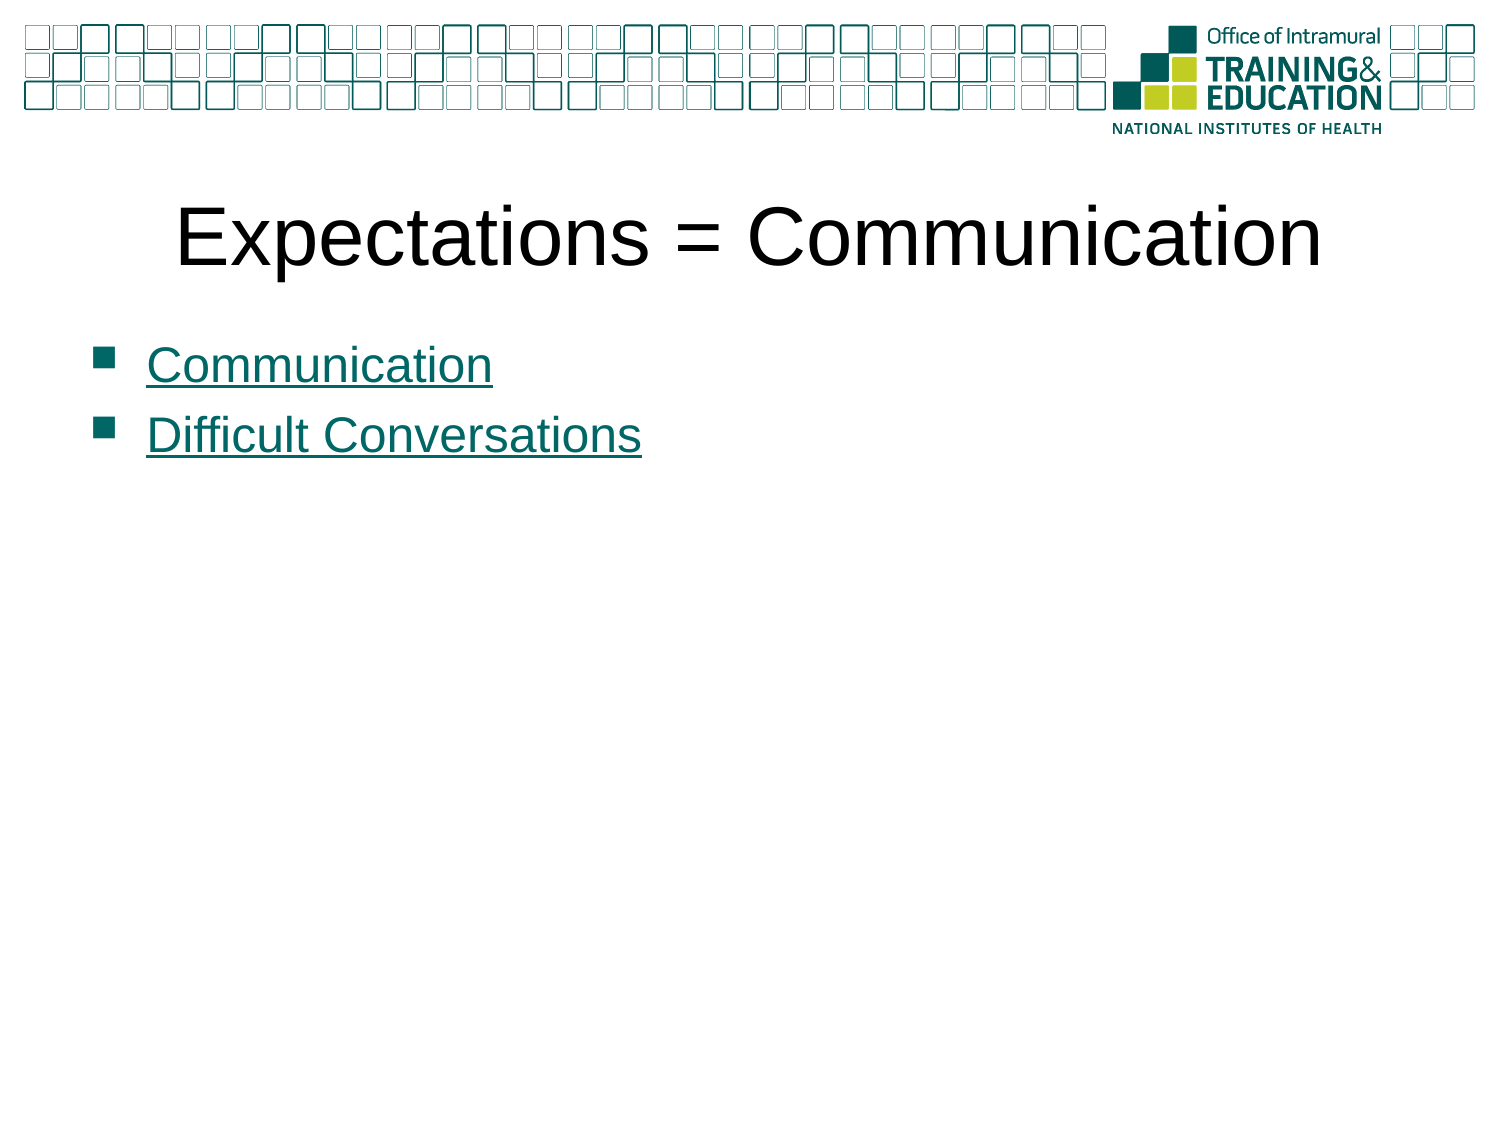

# Expectations = Communication
Communication
Difficult Conversations